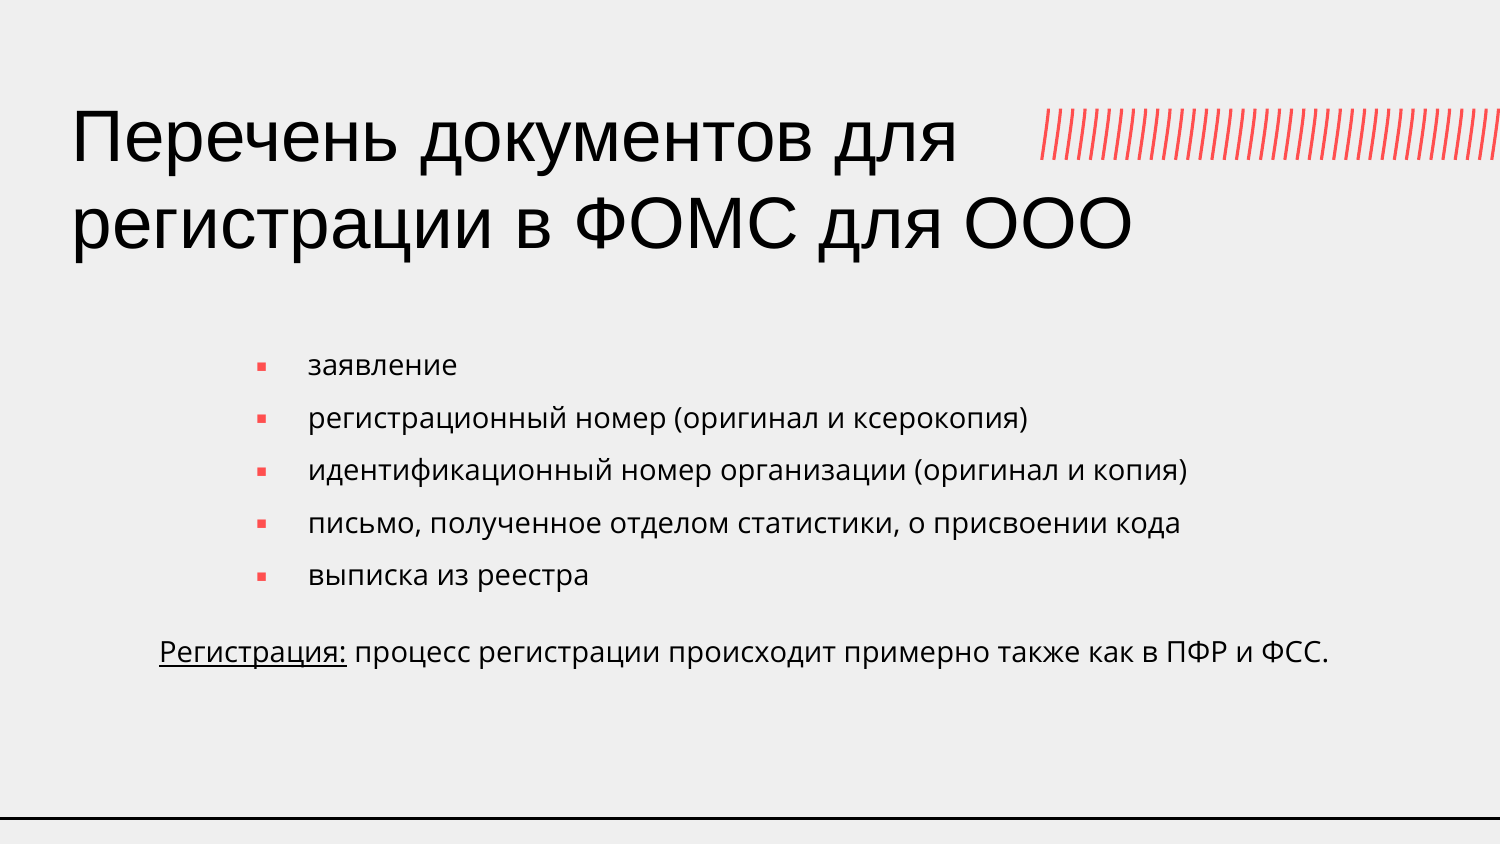

# Перечень документов для регистрации в ФОМС для ООО
заявление
регистрационный номер (оригинал и ксерокопия)
идентификационный номер организации (оригинал и копия)
письмо, полученное отделом статистики, о присвоении кода
выписка из реестра
Регистрация: процесс регистрации происходит примерно также как в ПФР и ФСС.